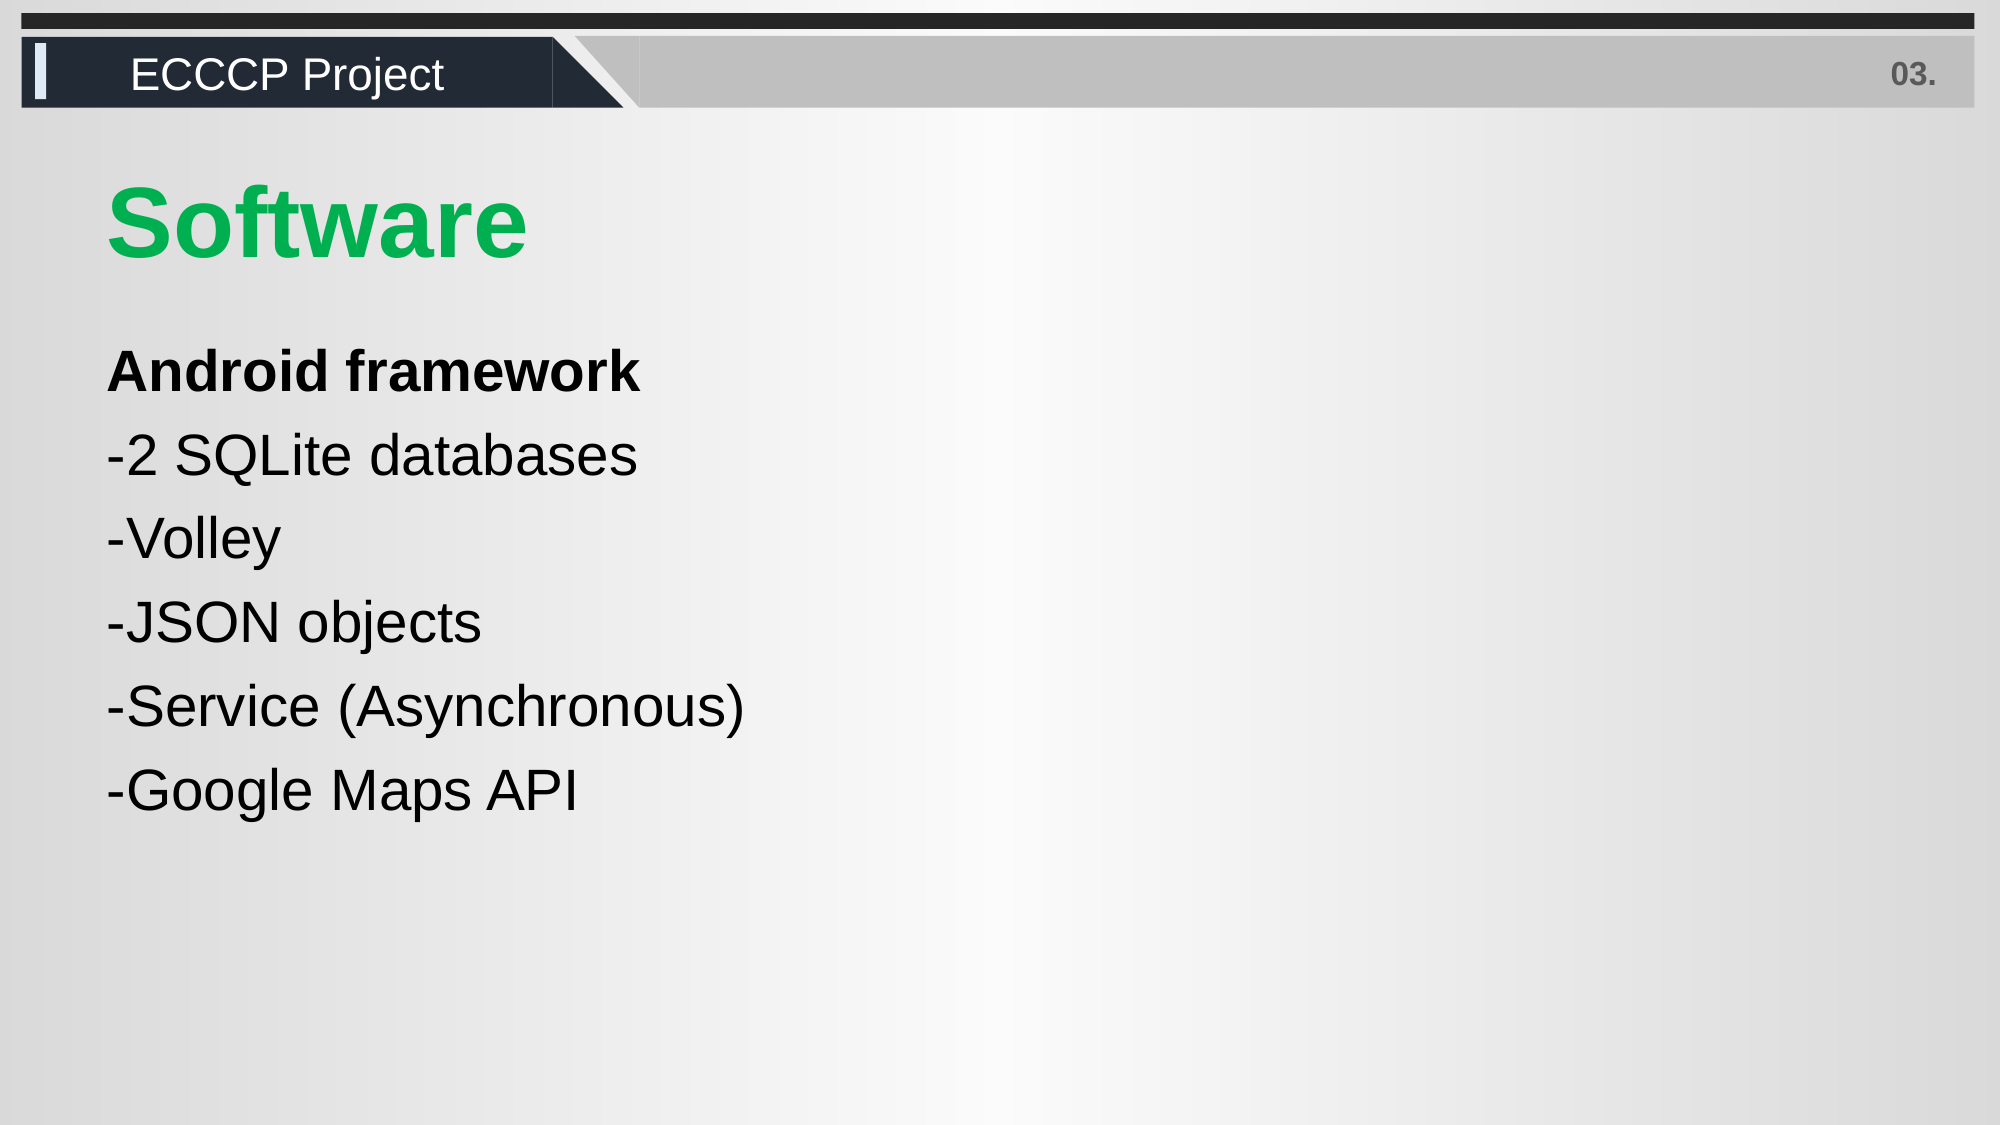

ECCCP Project

03.
# Software
Android framework
-2 SQLite databases
-Volley
-JSON objects
-Service (Asynchronous)
-Google Maps API